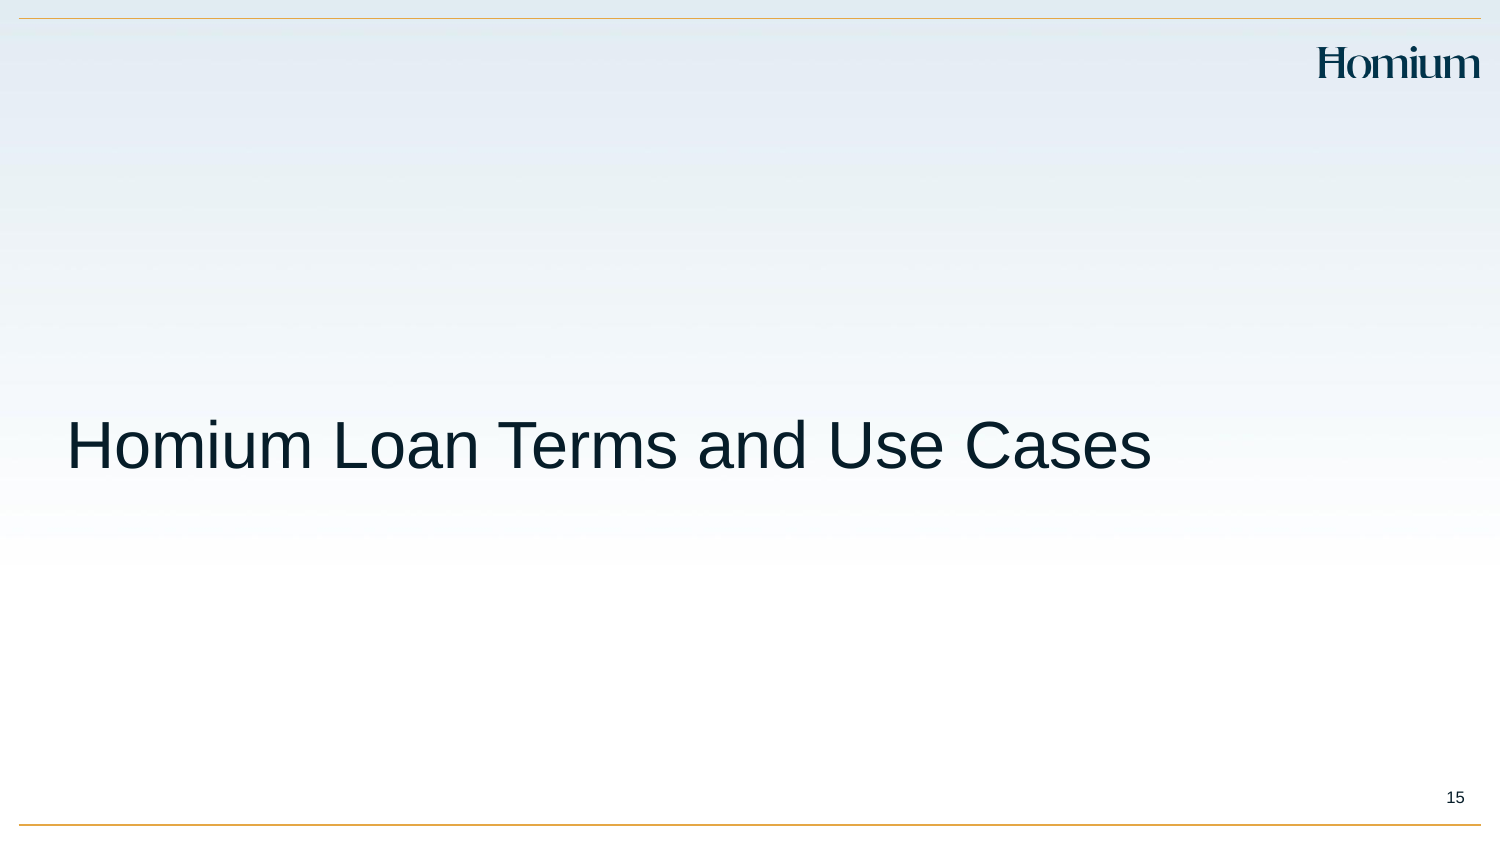

# Homium Loan Terms and Use Cases
15